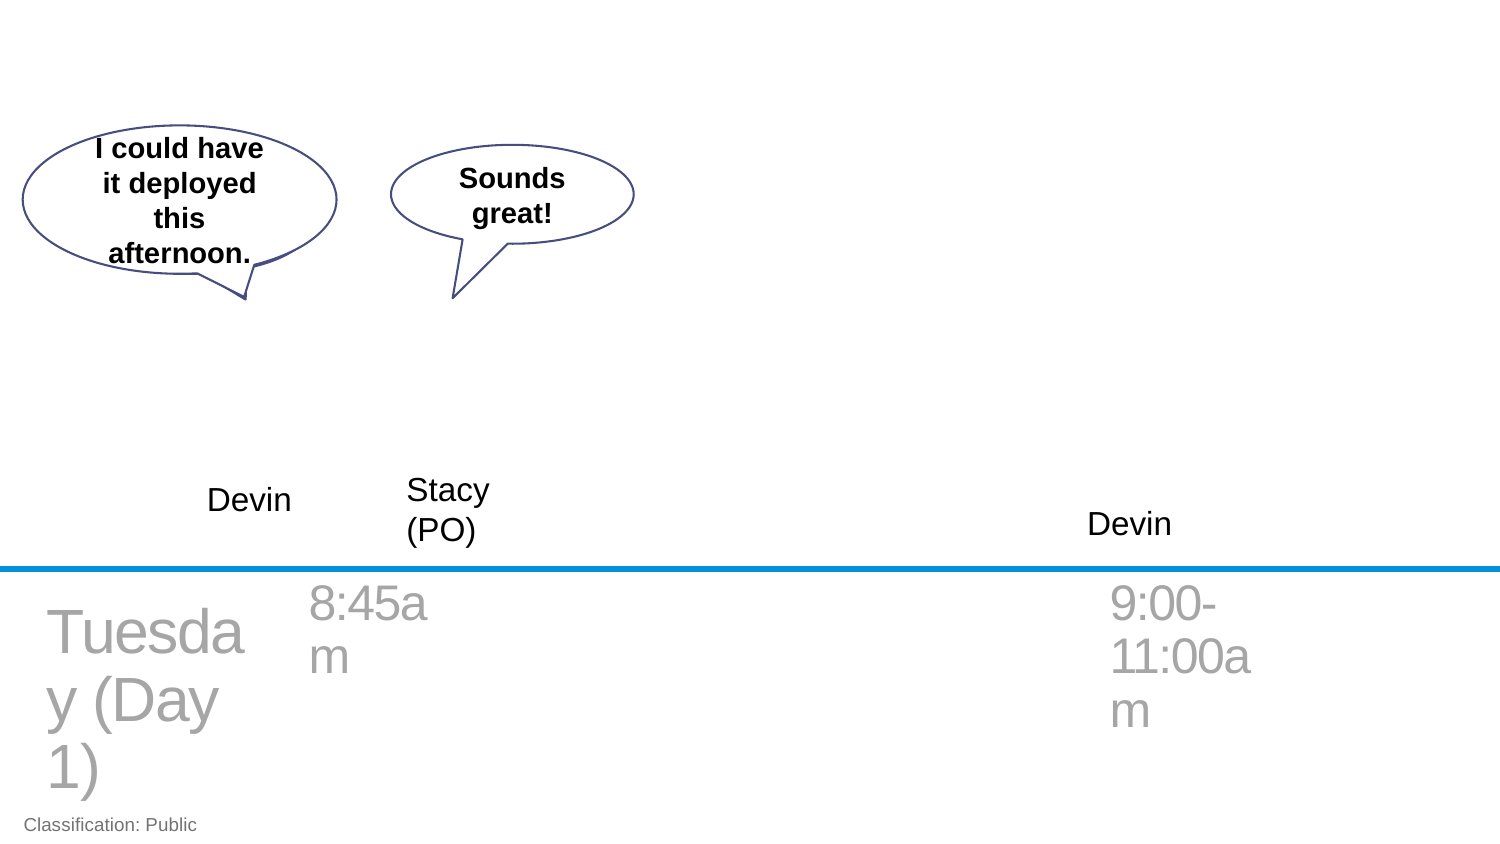

I could have it deployed this afternoon.
Sounds great!
What if…?
Stacy
(PO)
Devin
Devin
9:00-11:00am
8:45am
Tuesday (Day 1)